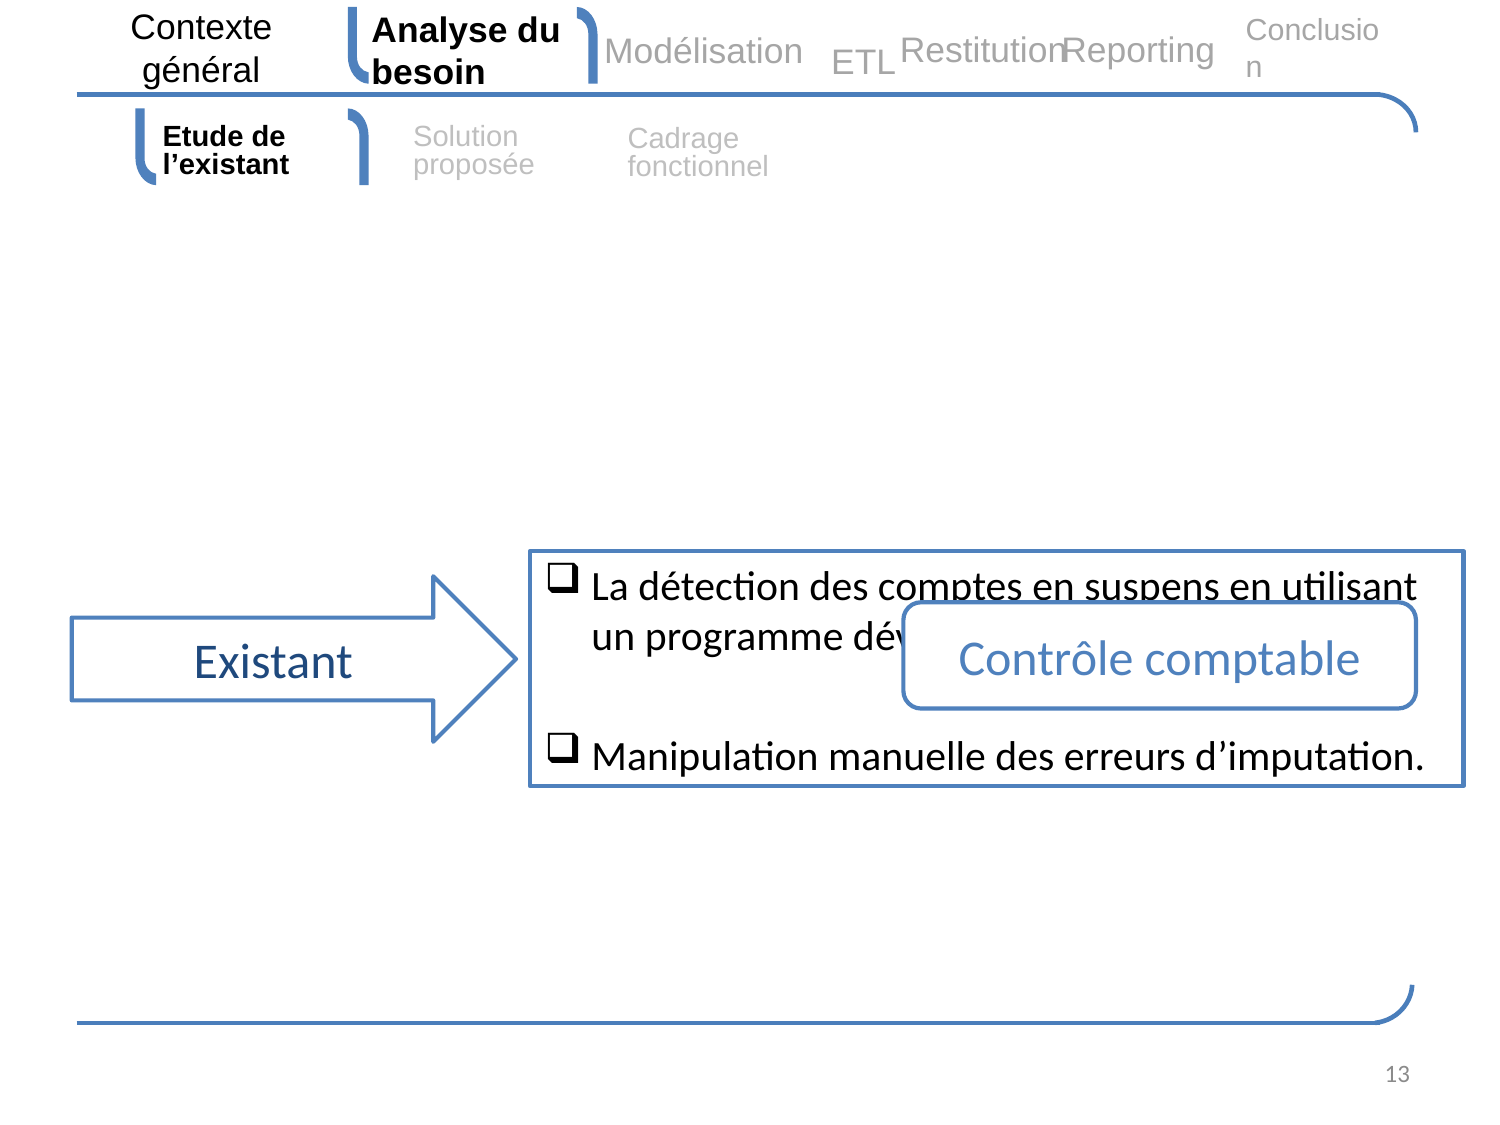

Conclusion
Restitution
Reporting
Analyse du besoin
Modélisation
Contexte général
ETL

Etude de l’existant
Solution proposée
Cadrage fonctionnel
La détection des comptes en suspens en utilisant un programme développé en COBOL,

Manipulation manuelle des erreurs d’imputation.
Existant
Contrôle comptable

13